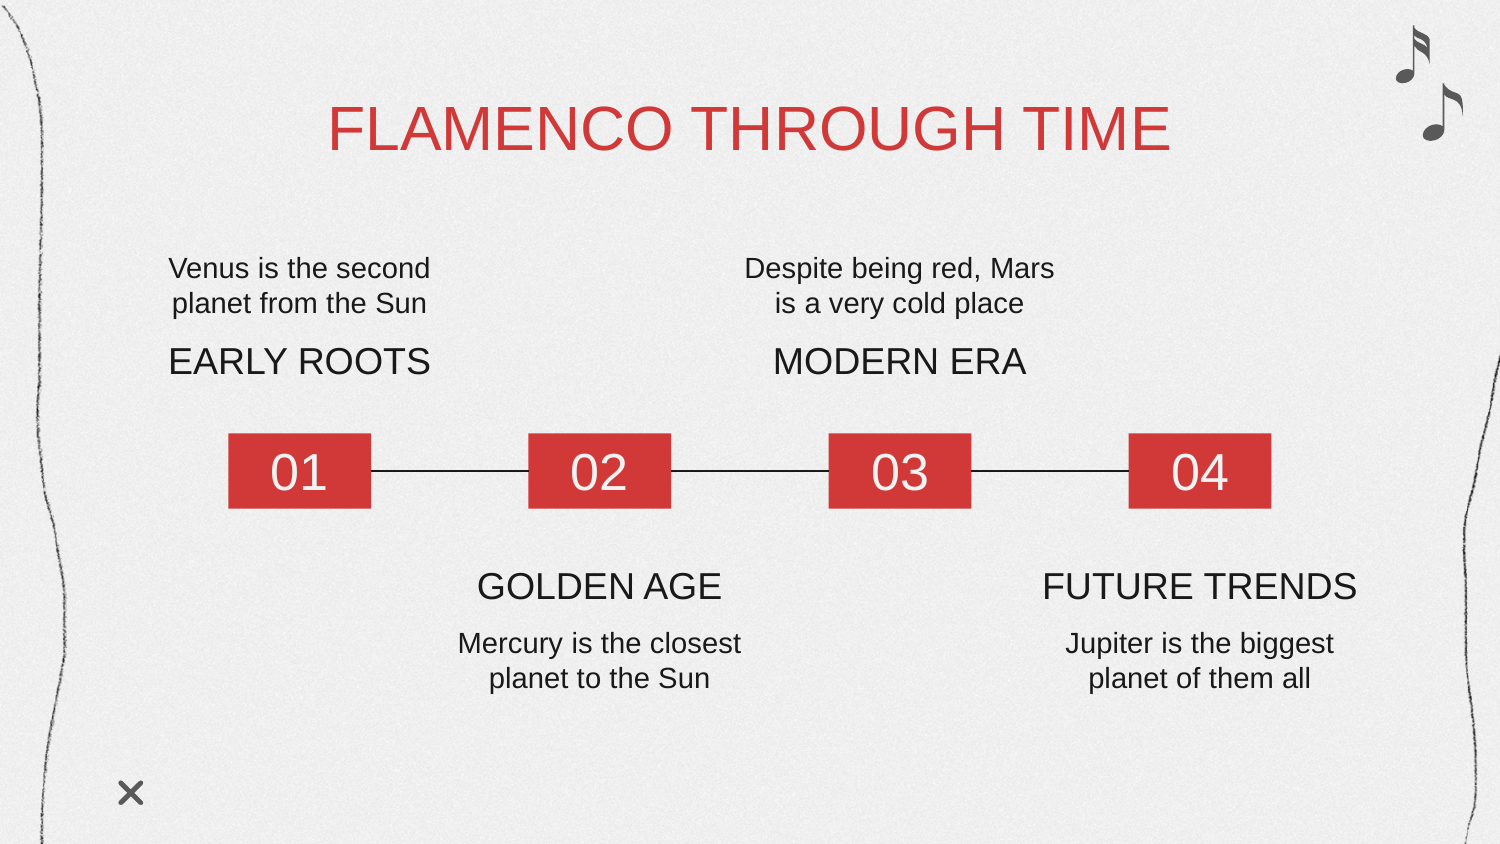

# FLAMENCO THROUGH TIME
Venus is the second planet from the Sun
Despite being red, Mars is a very cold place
EARLY ROOTS
MODERN ERA
01
02
03
04
GOLDEN AGE
FUTURE TRENDS
Mercury is the closest planet to the Sun
Jupiter is the biggest planet of them all